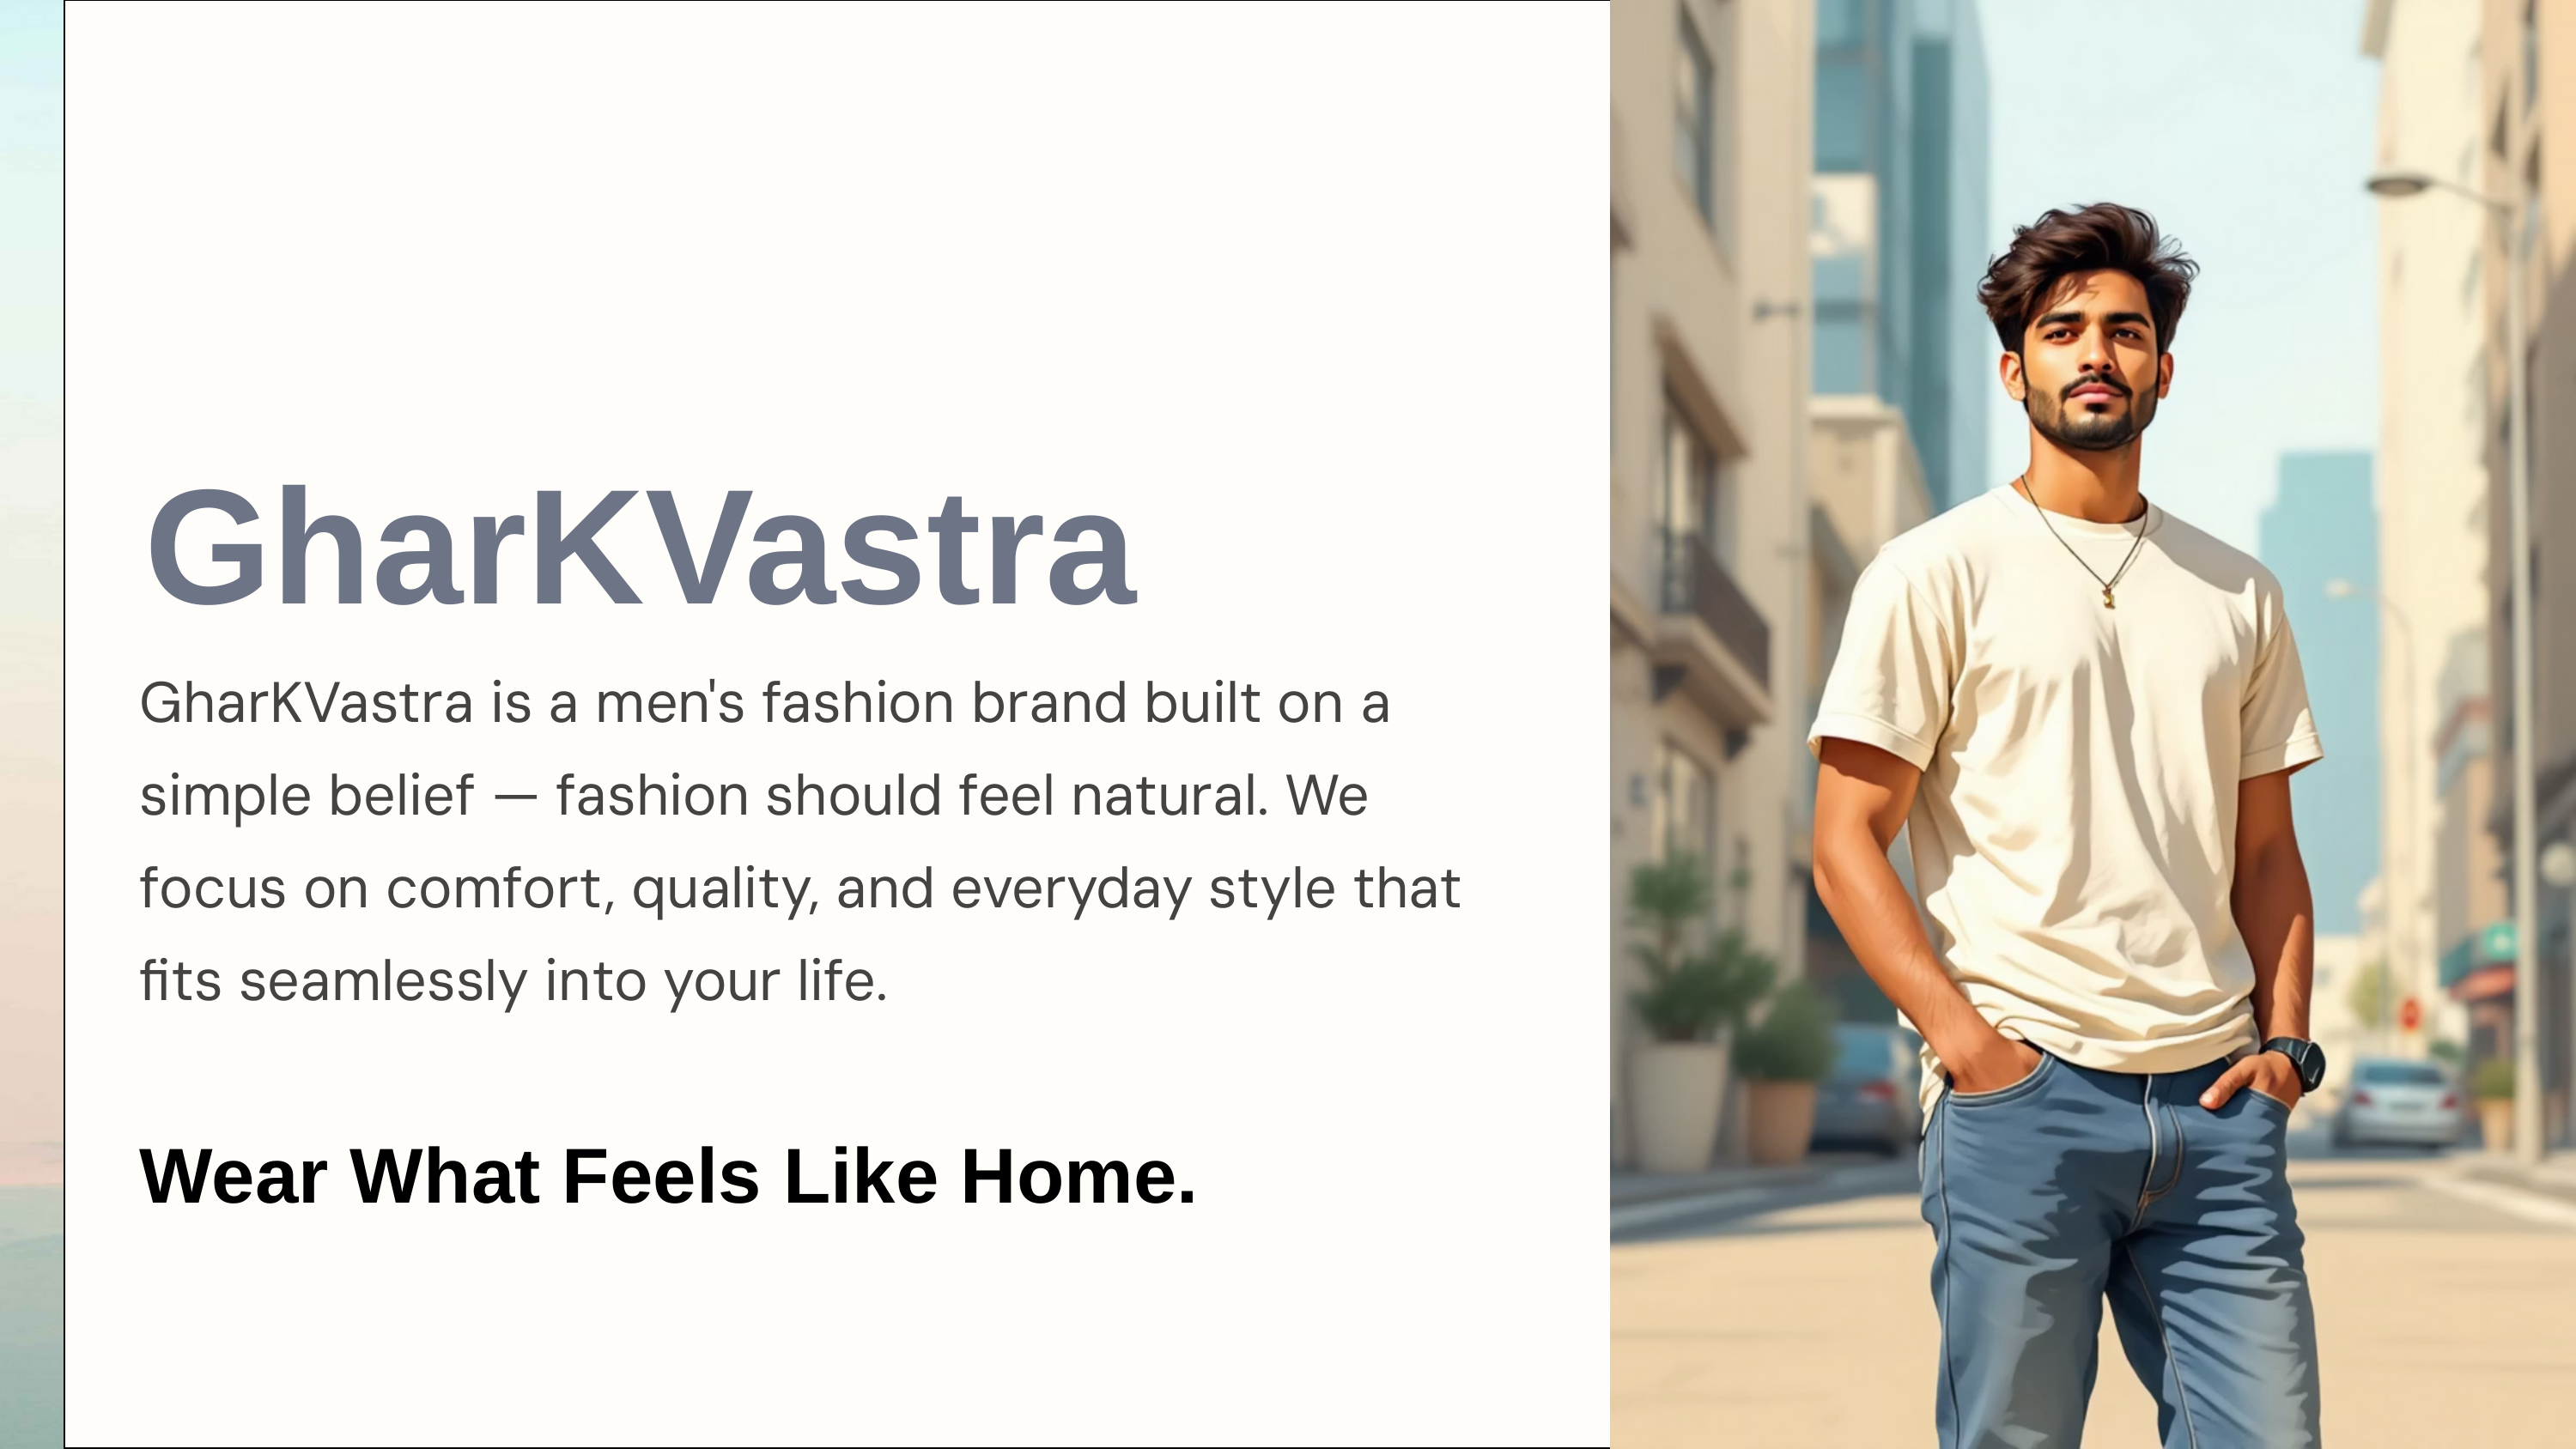

GharKVastra
GharKVastra is a men's fashion brand built on a simple belief — fashion should feel natural. We focus on comfort, quality, and everyday style that fits seamlessly into your life.
Wear What Feels Like Home.